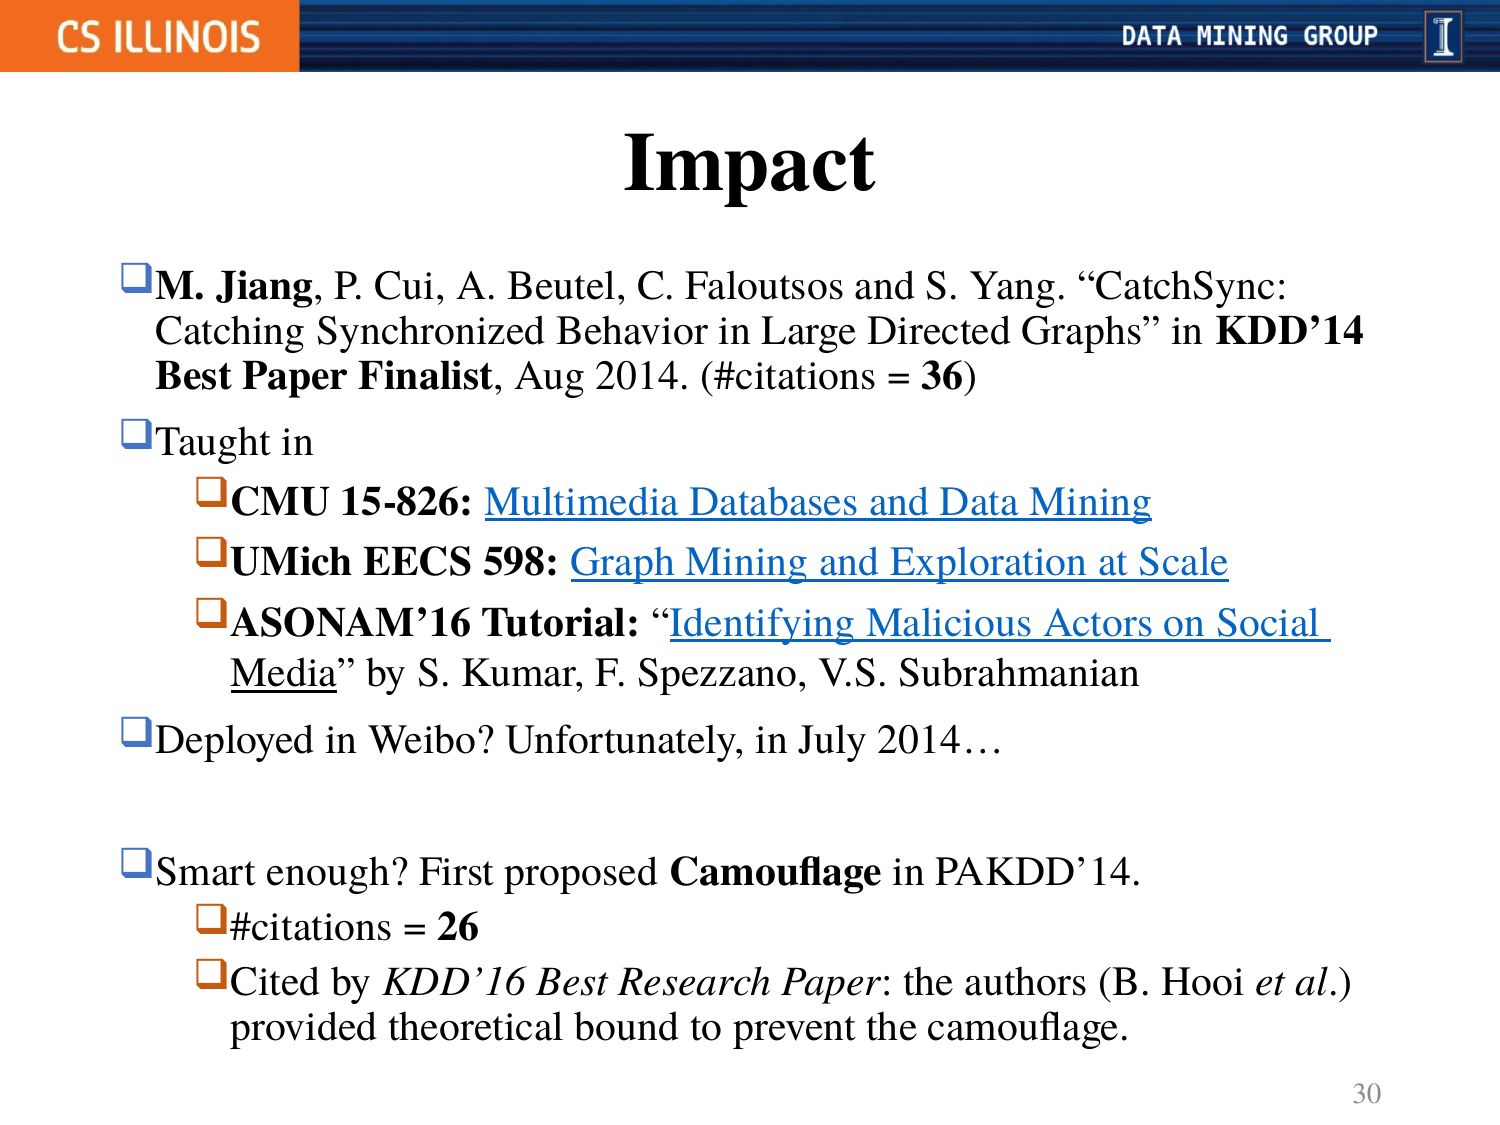

# Impact
M. Jiang, P. Cui, A. Beutel, C. Faloutsos and S. Yang. “CatchSync: Catching Synchronized Behavior in Large Directed Graphs” in KDD’14 Best Paper Finalist, Aug 2014. (#citations = 36)
Taught in
CMU 15-826: Multimedia Databases and Data Mining
UMich EECS 598: Graph Mining and Exploration at Scale
ASONAM’16 Tutorial: “Identifying Malicious Actors on Social Media” by S. Kumar, F. Spezzano, V.S. Subrahmanian
Deployed in Weibo? Unfortunately, in July 2014…

Smart enough? First proposed Camouflage in PAKDD’14.
#citations = 26
Cited by KDD’16 Best Research Paper: the authors (B. Hooi et al.) provided theoretical bound to prevent the camouflage.
30